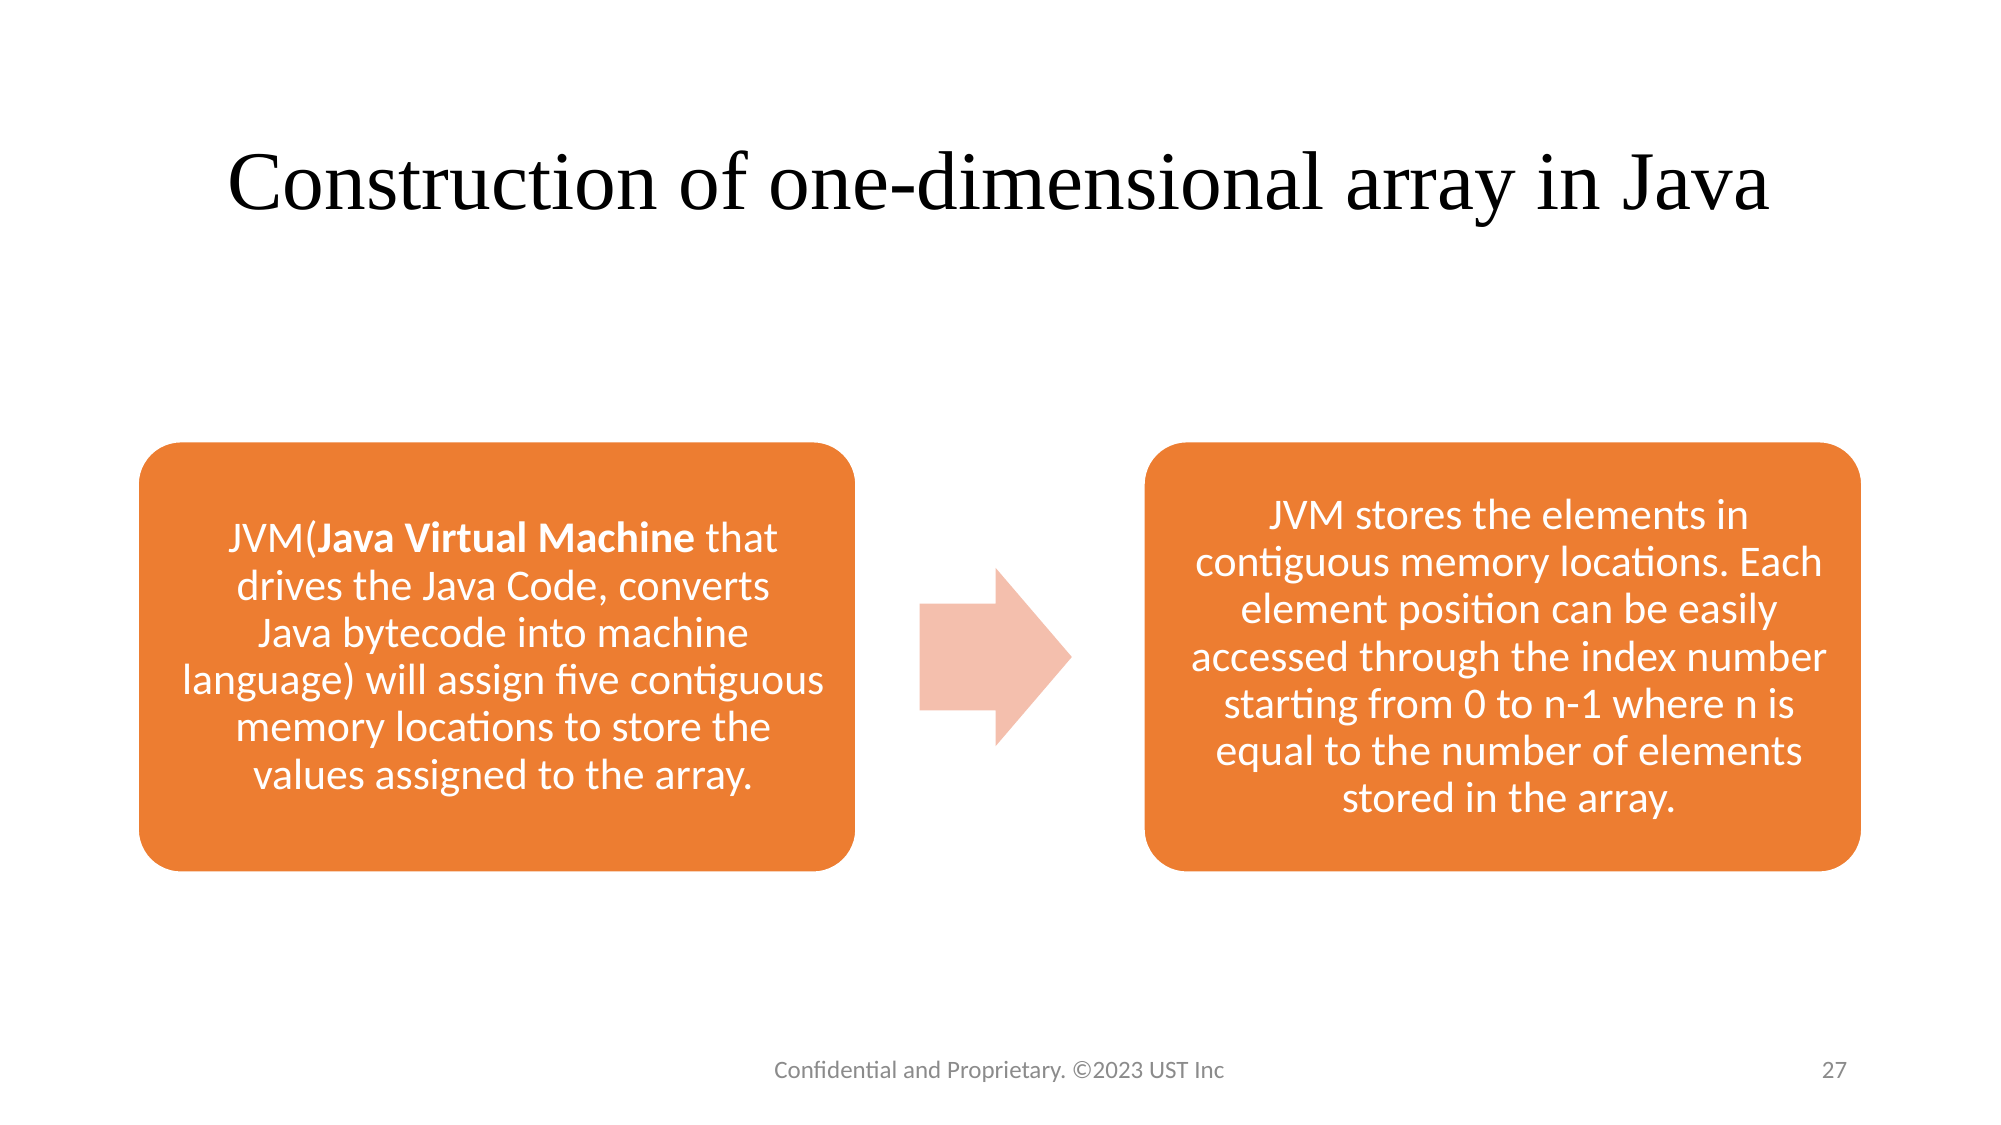

# Construction of one-dimensional array in Java
JVM(Java Virtual Machine that drives the Java Code, converts Java bytecode into machine language) will assign five contiguous memory locations to store the values assigned to the array.

JVM stores the elements in contiguous memory locations. Each element position can be easily accessed through the index number starting from 0 to n-1 where n is equal to the number of elements stored in the array.
Confidential and Proprietary. ©2023 UST Inc
27